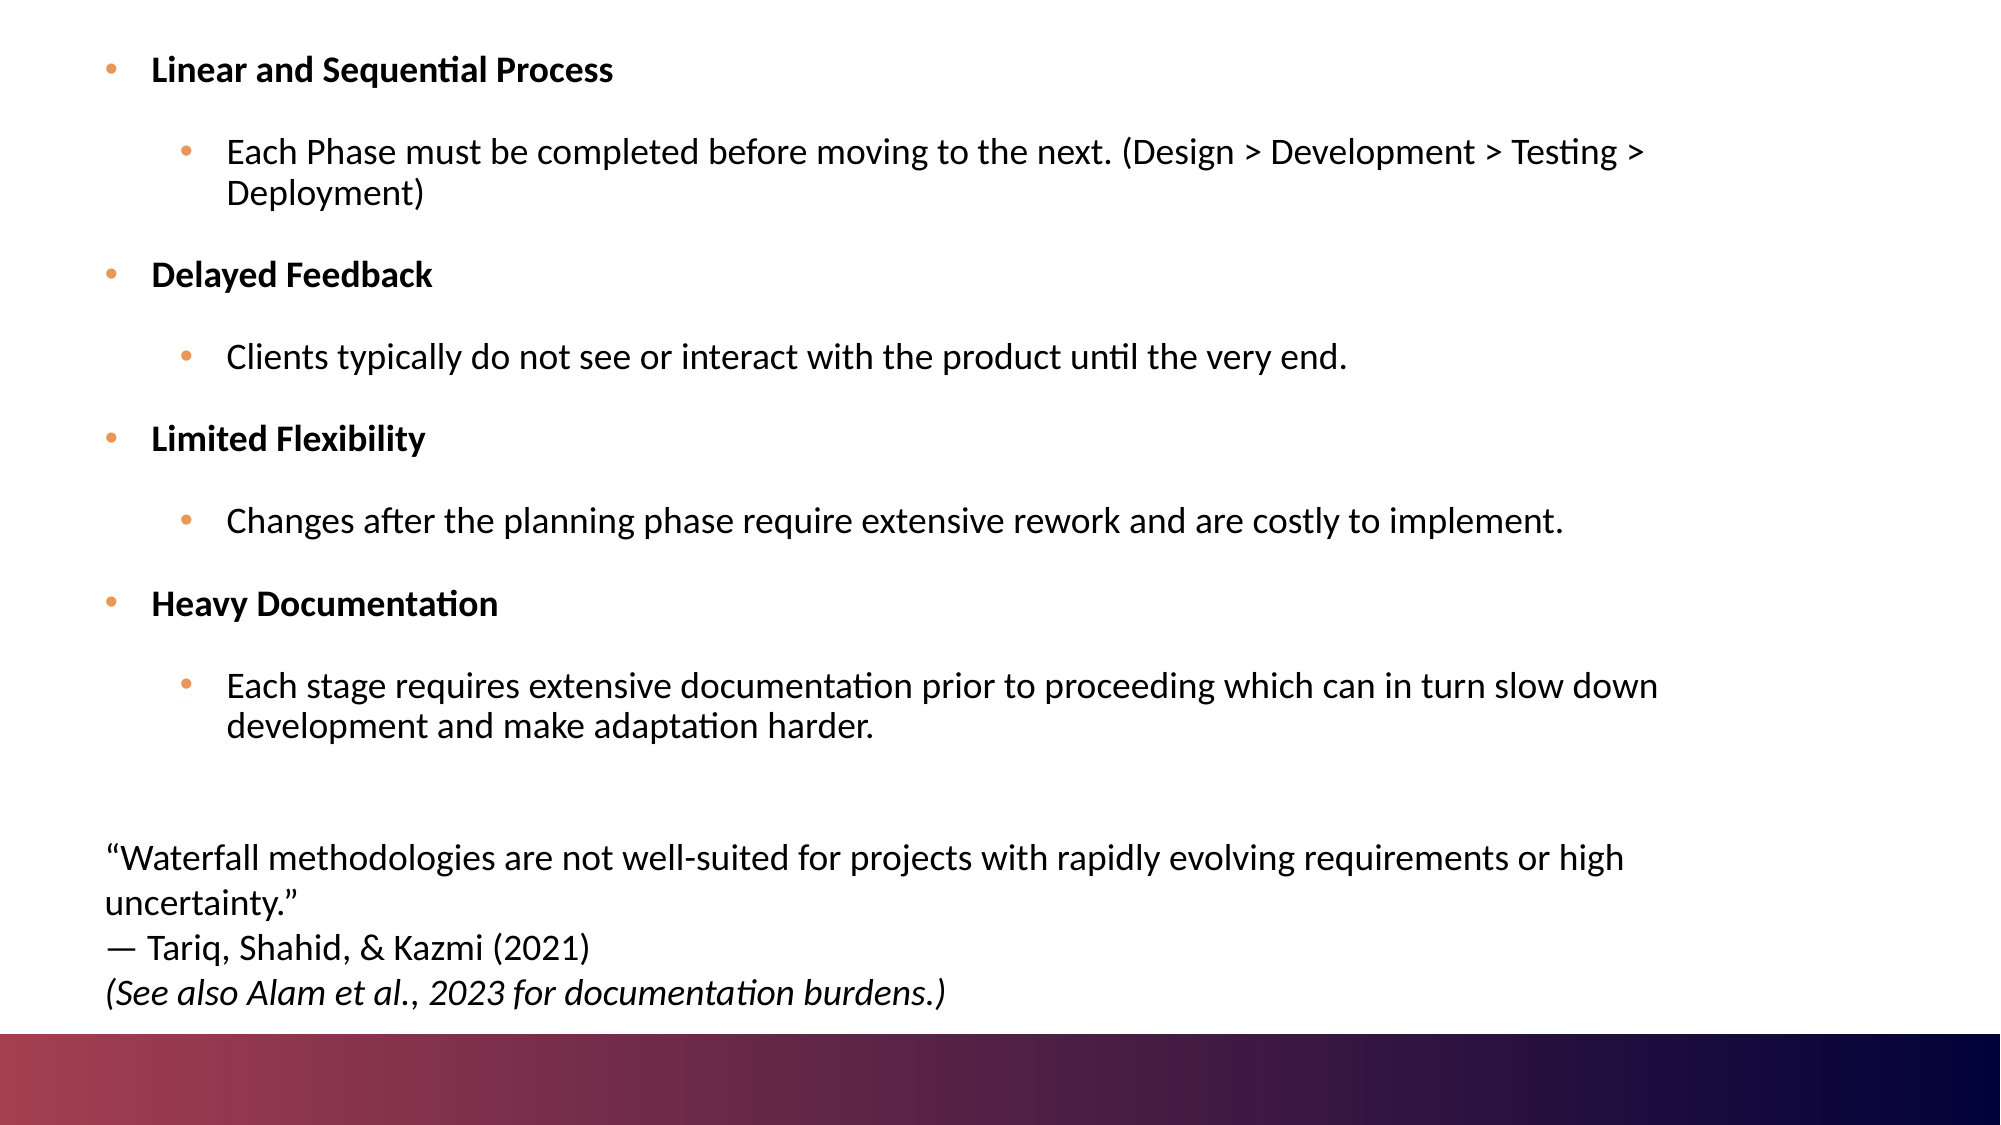

Linear and Sequential Process
Each Phase must be completed before moving to the next. (Design > Development > Testing > Deployment)
Delayed Feedback
Clients typically do not see or interact with the product until the very end.
Limited Flexibility
Changes after the planning phase require extensive rework and are costly to implement.
Heavy Documentation
Each stage requires extensive documentation prior to proceeding which can in turn slow down development and make adaptation harder.
“Waterfall methodologies are not well-suited for projects with rapidly evolving requirements or high uncertainty.”
— Tariq, Shahid, & Kazmi (2021)
(See also Alam et al., 2023 for documentation burdens.)